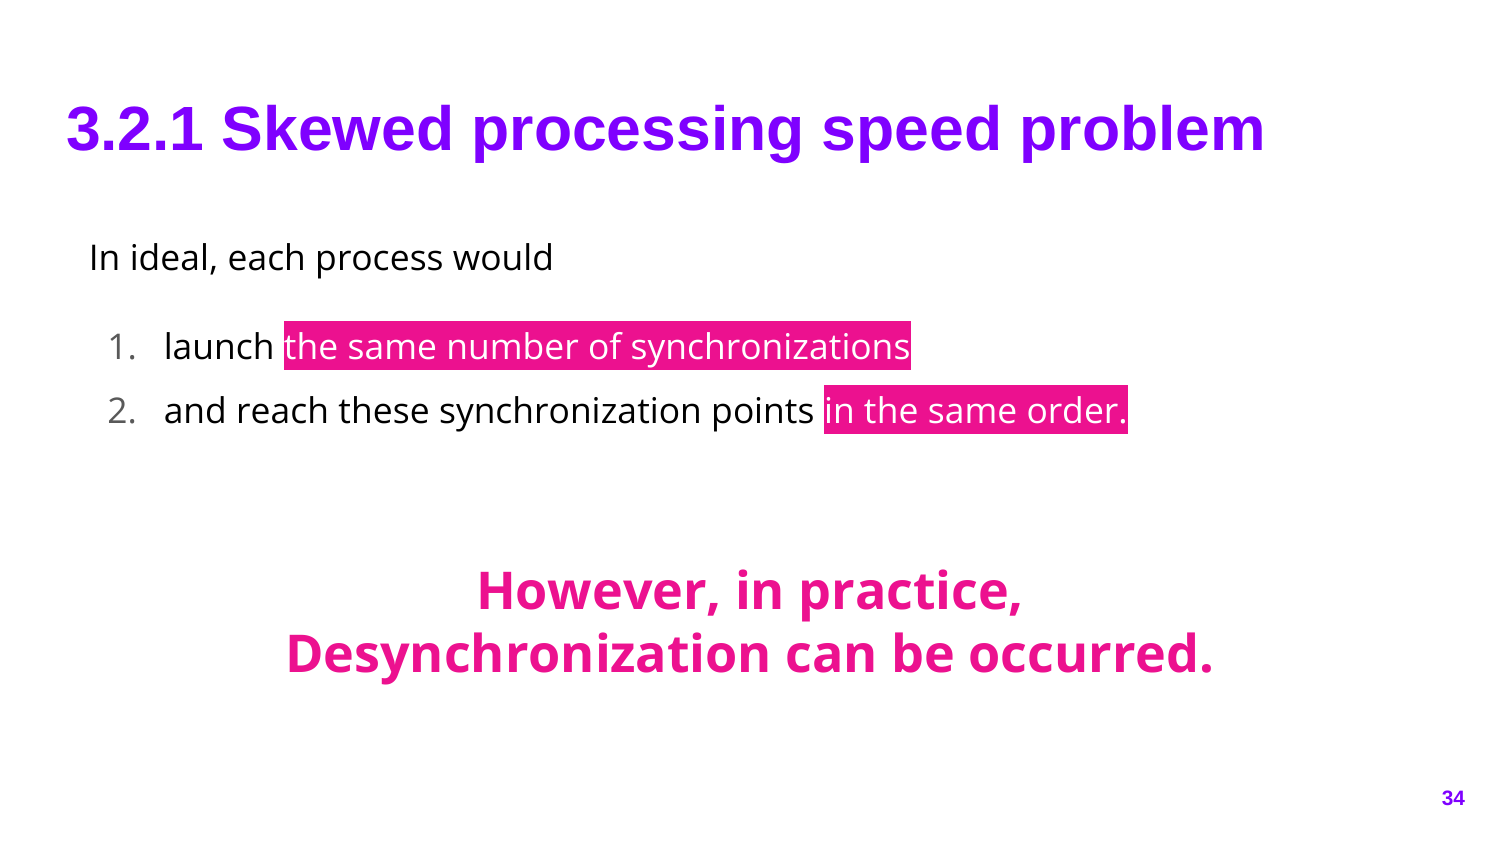

# 3.2.1 Skewed processing speed problem

In ideal, each process would
launch the same number of synchronizations
and reach these synchronization points in the same order.

However, in practice, Desynchronization can be occurred.
34